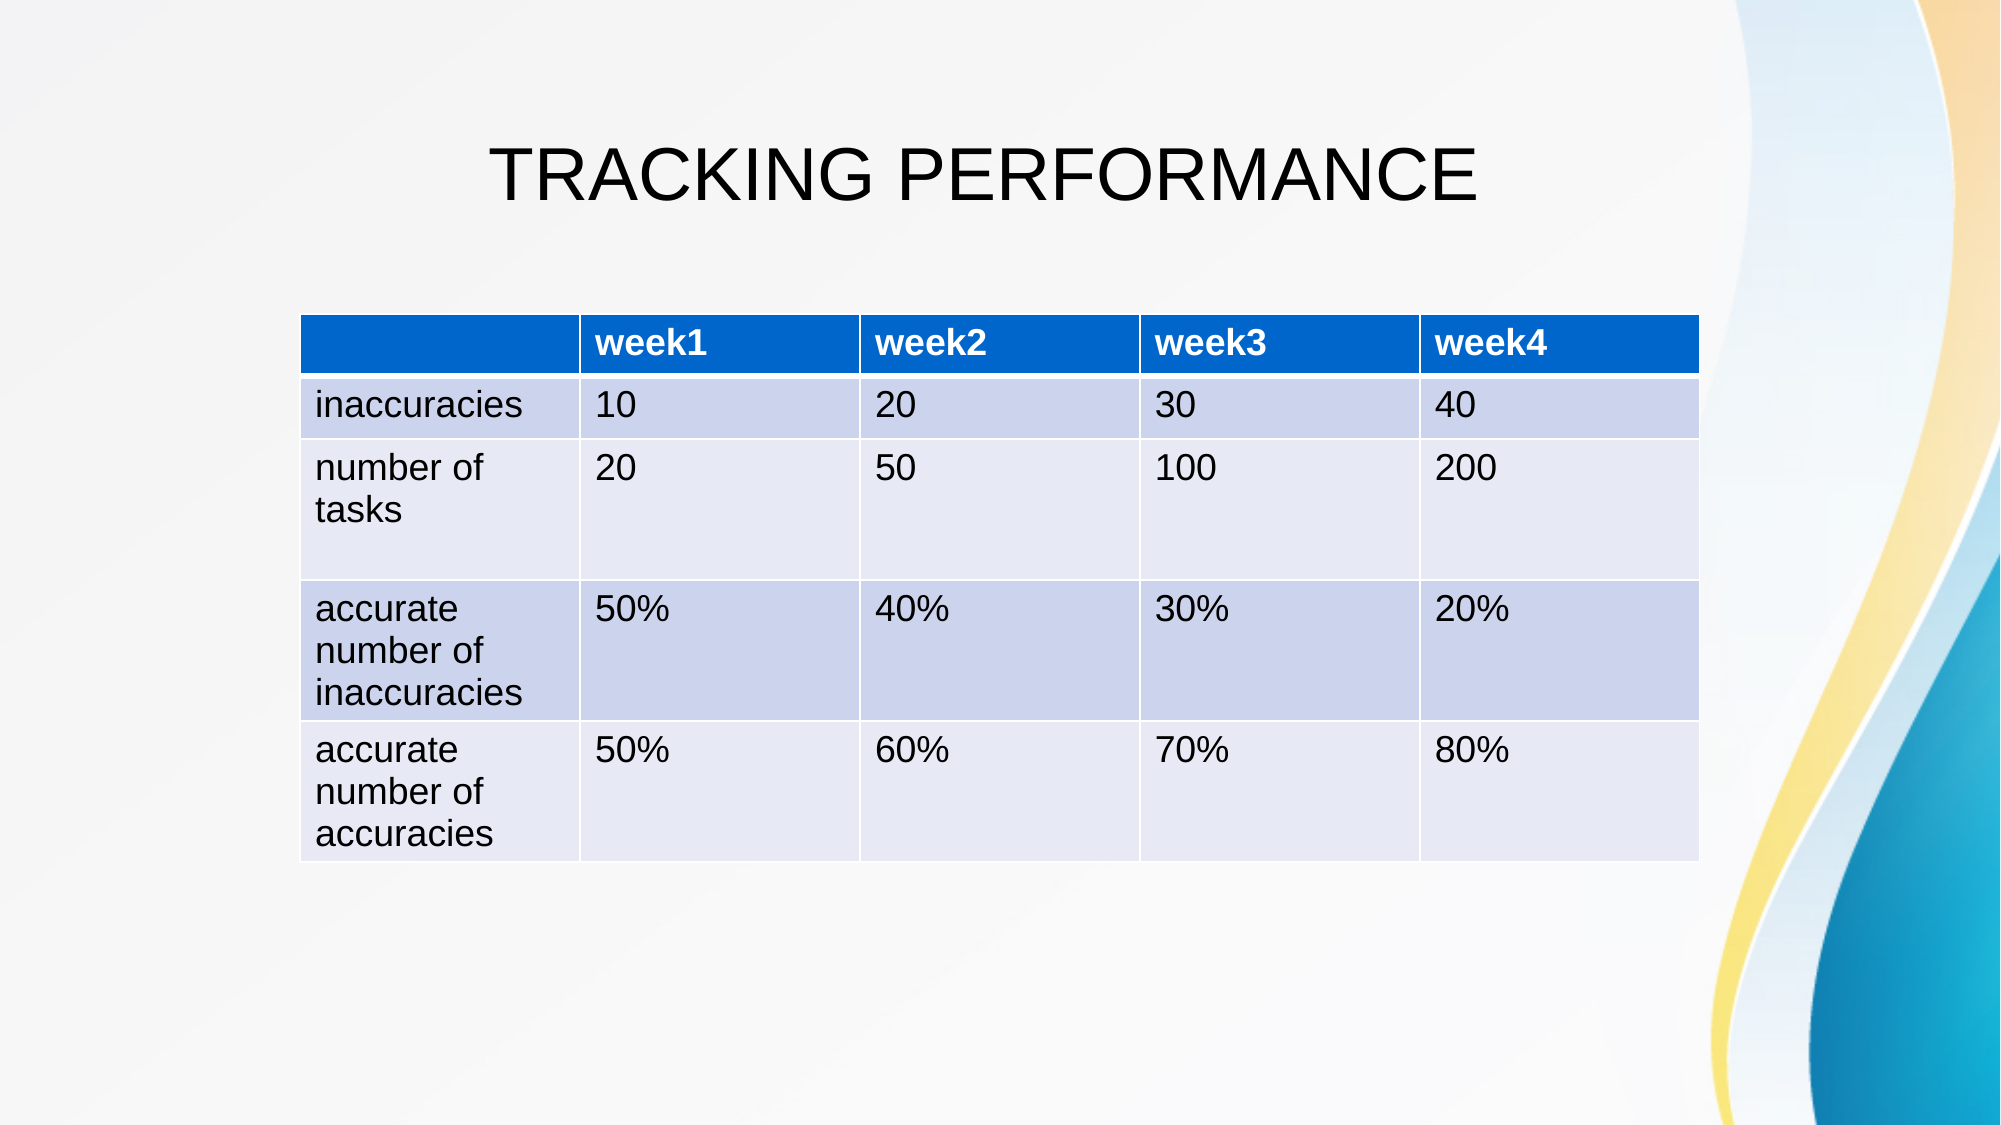

# TRACKING PERFORMANCE
|  | week1 | week2 | week3 | week4 |
| --- | --- | --- | --- | --- |
| inaccuracies | 10 | 20 | 30 | 40 |
| number of tasks | 20 | 50 | 100 | 200 |
| accurate number of inaccuracies | 50% | 40% | 30% | 20% |
| accurate number of accuracies | 50% | 60% | 70% | 80% |